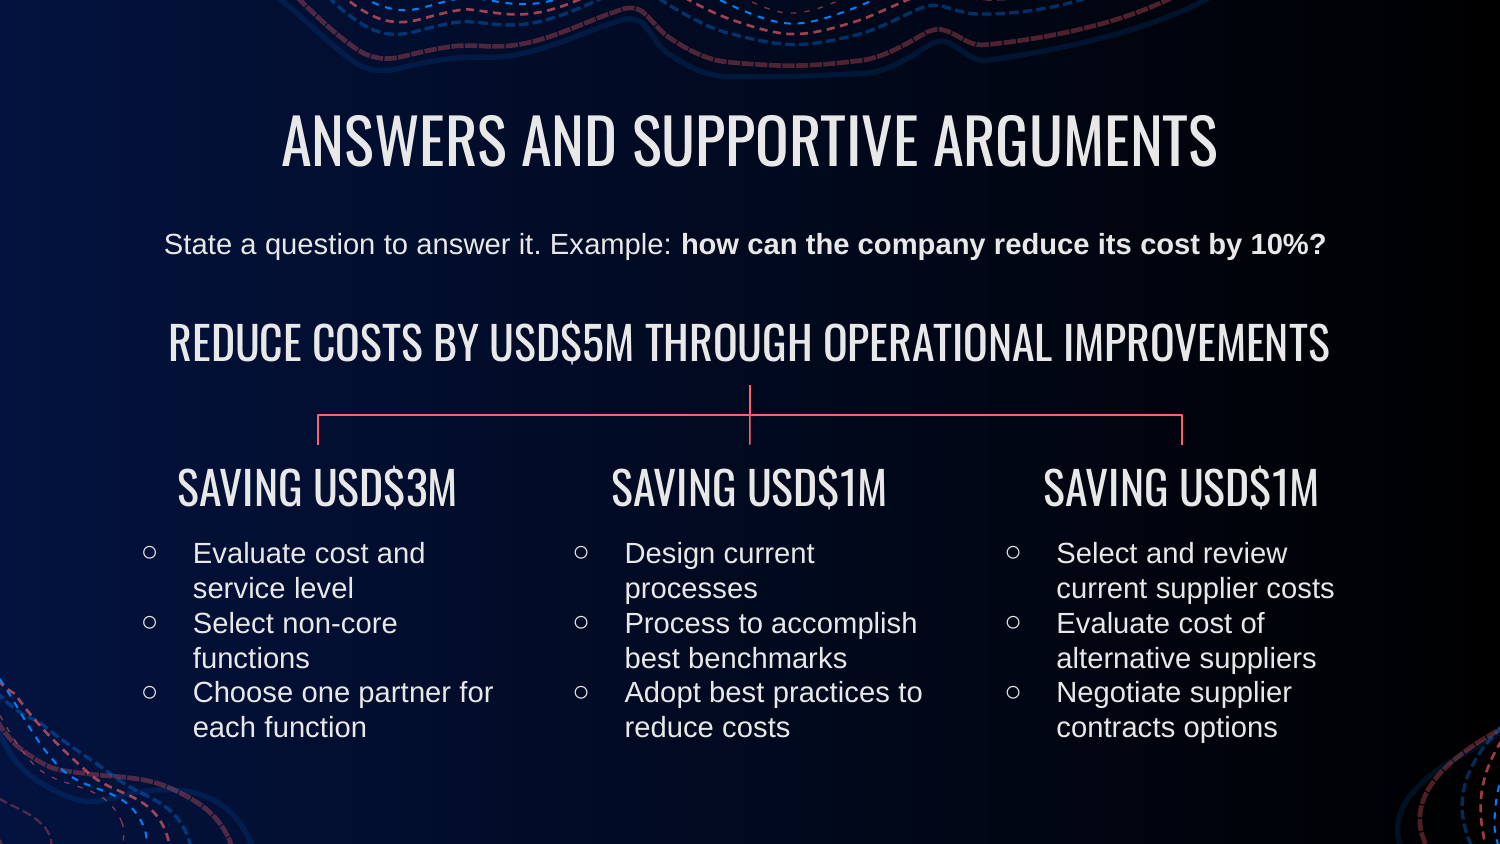

# ANSWERS AND SUPPORTIVE ARGUMENTS
State a question to answer it. Example: how can the company reduce its cost by 10%?
REDUCE COSTS BY USD$5M THROUGH OPERATIONAL IMPROVEMENTS
SAVING USD$3M
SAVING USD$1M
SAVING USD$1M
Evaluate cost and service level
Select non-core functions
Choose one partner for each function
Design current processes
Process to accomplish best benchmarks
Adopt best practices to reduce costs
Select and review current supplier costs
Evaluate cost of alternative suppliers
Negotiate supplier contracts options